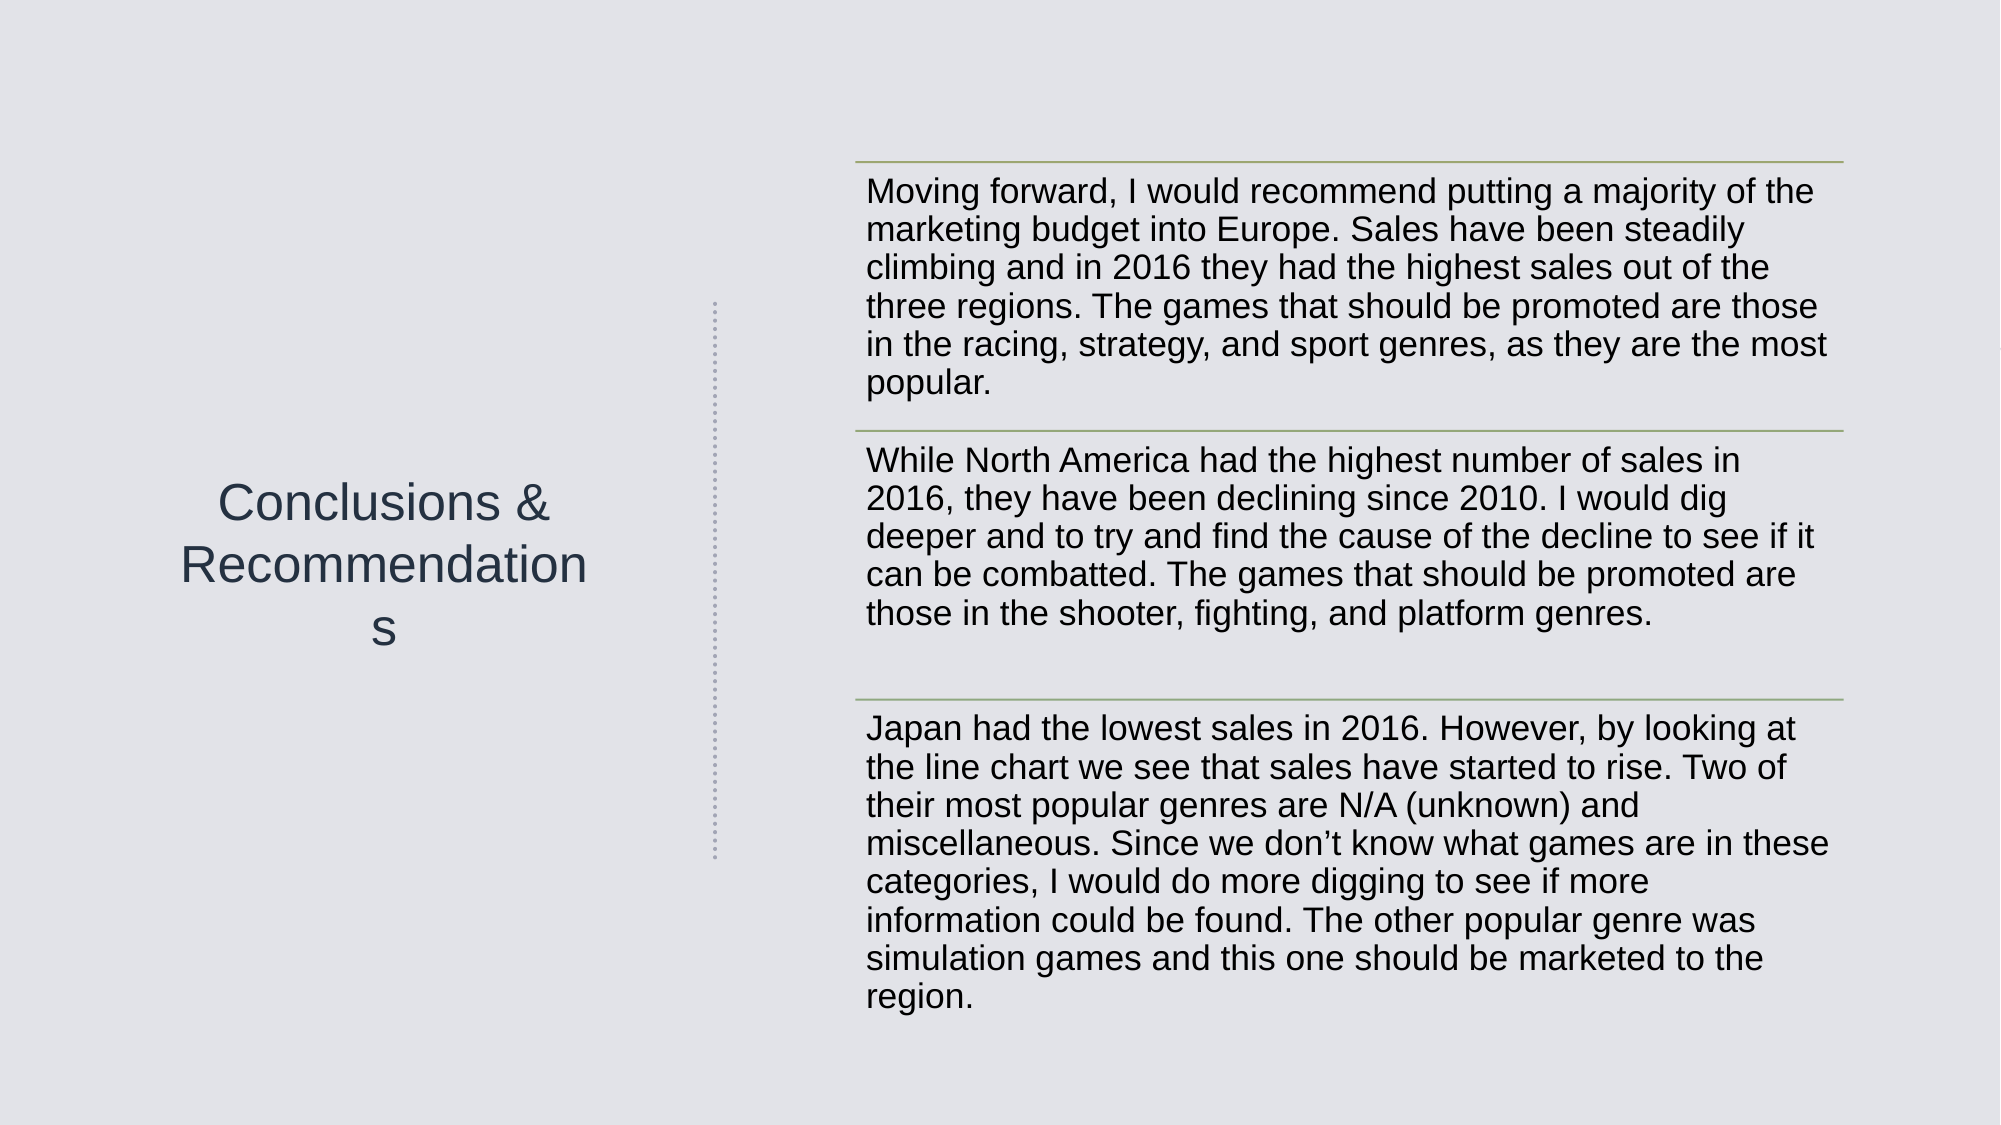

Moving forward, I would recommend putting a majority of the marketing budget into Europe. Sales have been steadily climbing and in 2016 they had the highest sales out of the three regions. The games that should be promoted are those in the racing, strategy, and sport genres, as they are the most popular.
While North America had the highest number of sales in 2016, they have been declining since 2010. I would dig deeper and to try and find the cause of the decline to see if it can be combatted. The games that should be promoted are those in the shooter, fighting, and platform genres.
Japan had the lowest sales in 2016. However, by looking at the line chart we see that sales have started to rise. Two of their most popular genres are N/A (unknown) and miscellaneous. Since we don’t know what games are in these categories, I would do more digging to see if more information could be found. The other popular genre was simulation games and this one should be marketed to the region.
# Conclusions & Recommendations